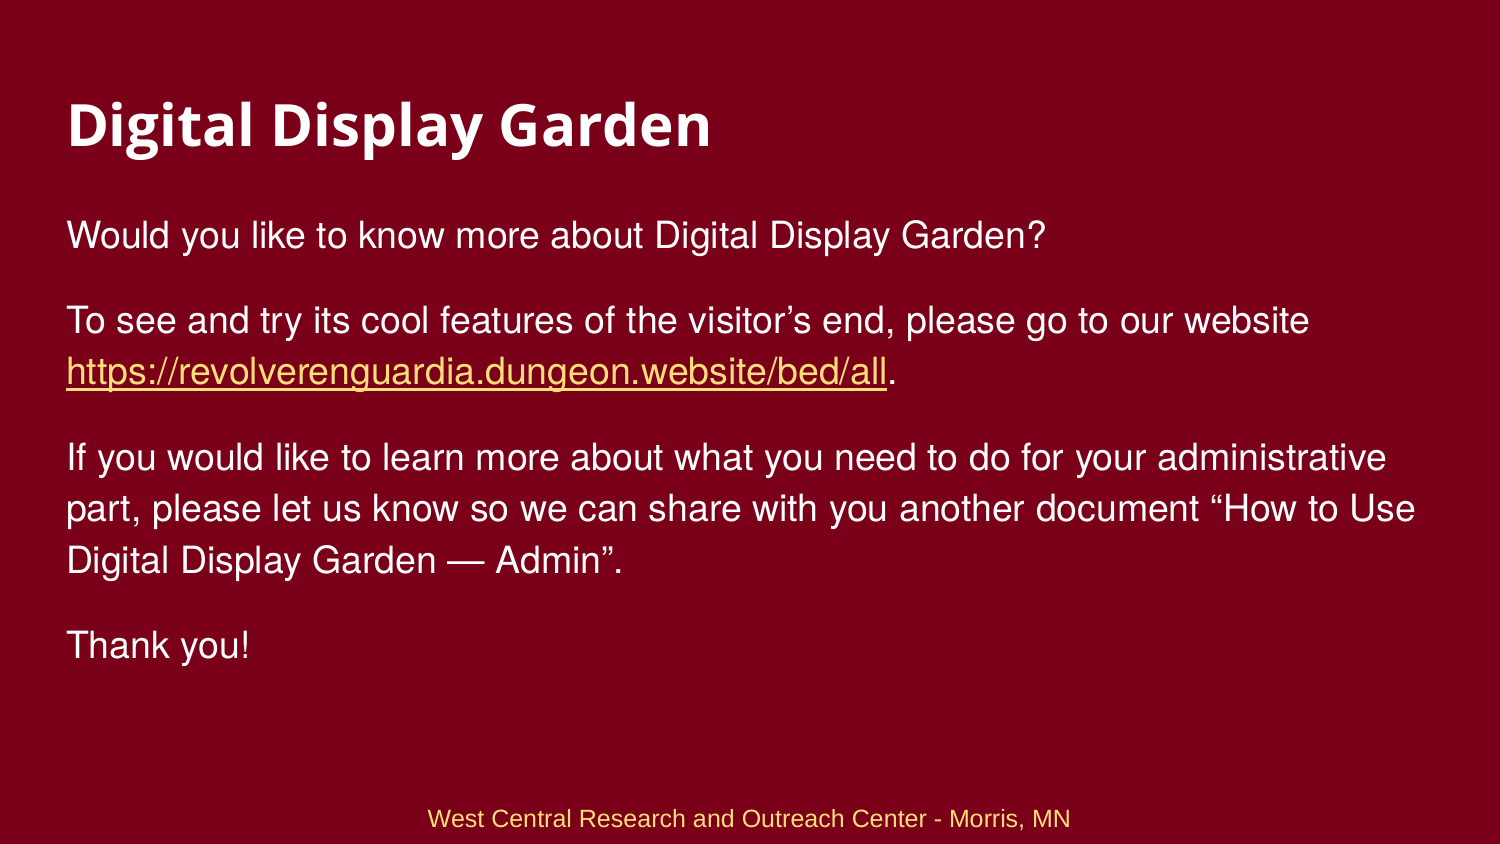

# Digital Display Garden
Would you like to know more about Digital Display Garden?
To see and try its cool features of the visitor’s end, please go to our website https://revolverenguardia.dungeon.website/bed/all.
If you would like to learn more about what you need to do for your administrative part, please let us know so we can share with you another document “How to Use Digital Display Garden — Admin”.
Thank you!

West Central Research and Outreach Center - Morris, MN